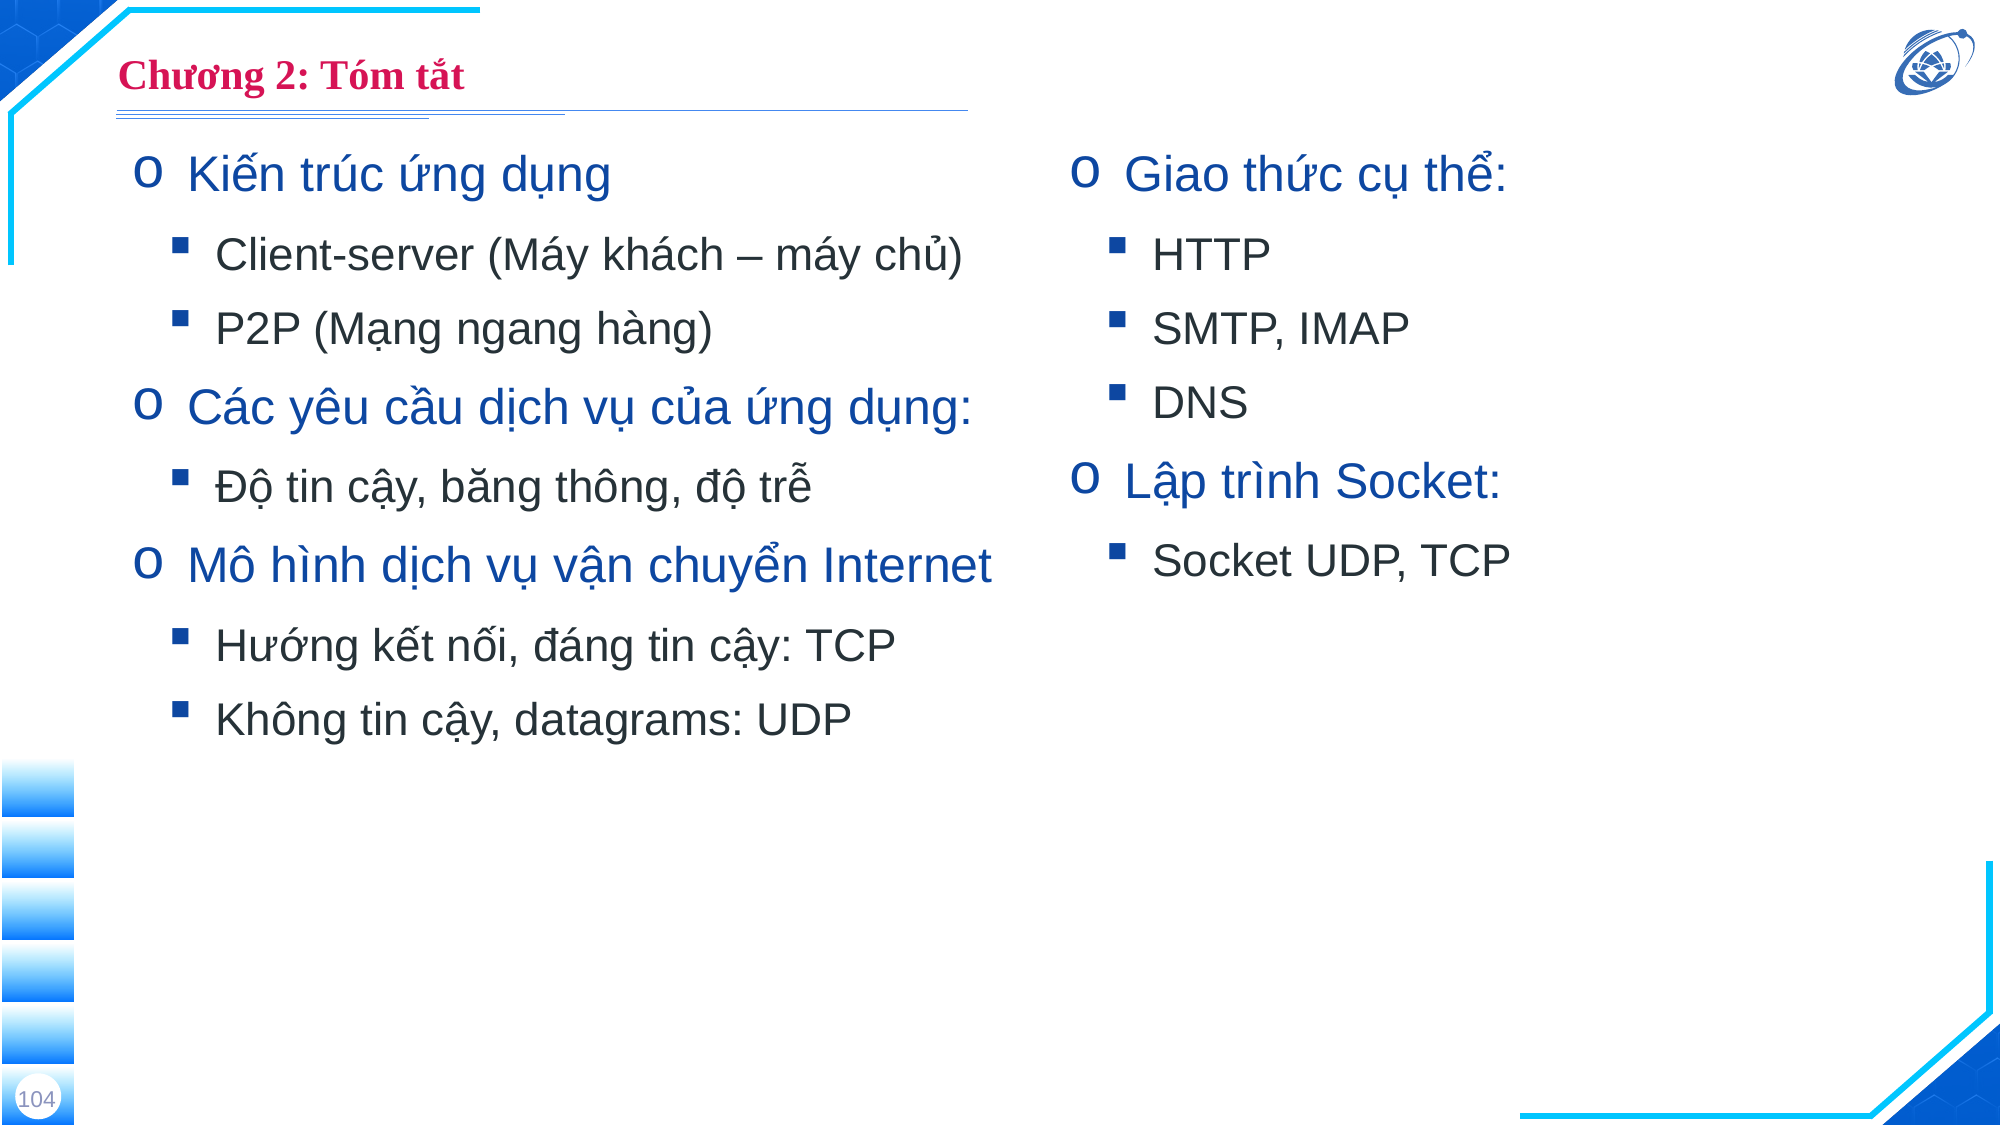

# Chương 2: Tóm tắt
Giao thức cụ thể:
HTTP
SMTP, IMAP
DNS
Lập trình Socket:
Socket UDP, TCP
Kiến trúc ứng dụng
Client-server (Máy khách – máy chủ)
P2P (Mạng ngang hàng)
Các yêu cầu dịch vụ của ứng dụng:
Độ tin cậy, băng thông, độ trễ
Mô hình dịch vụ vận chuyển Internet
Hướng kết nối, đáng tin cậy: TCP
Không tin cậy, datagrams: UDP
104